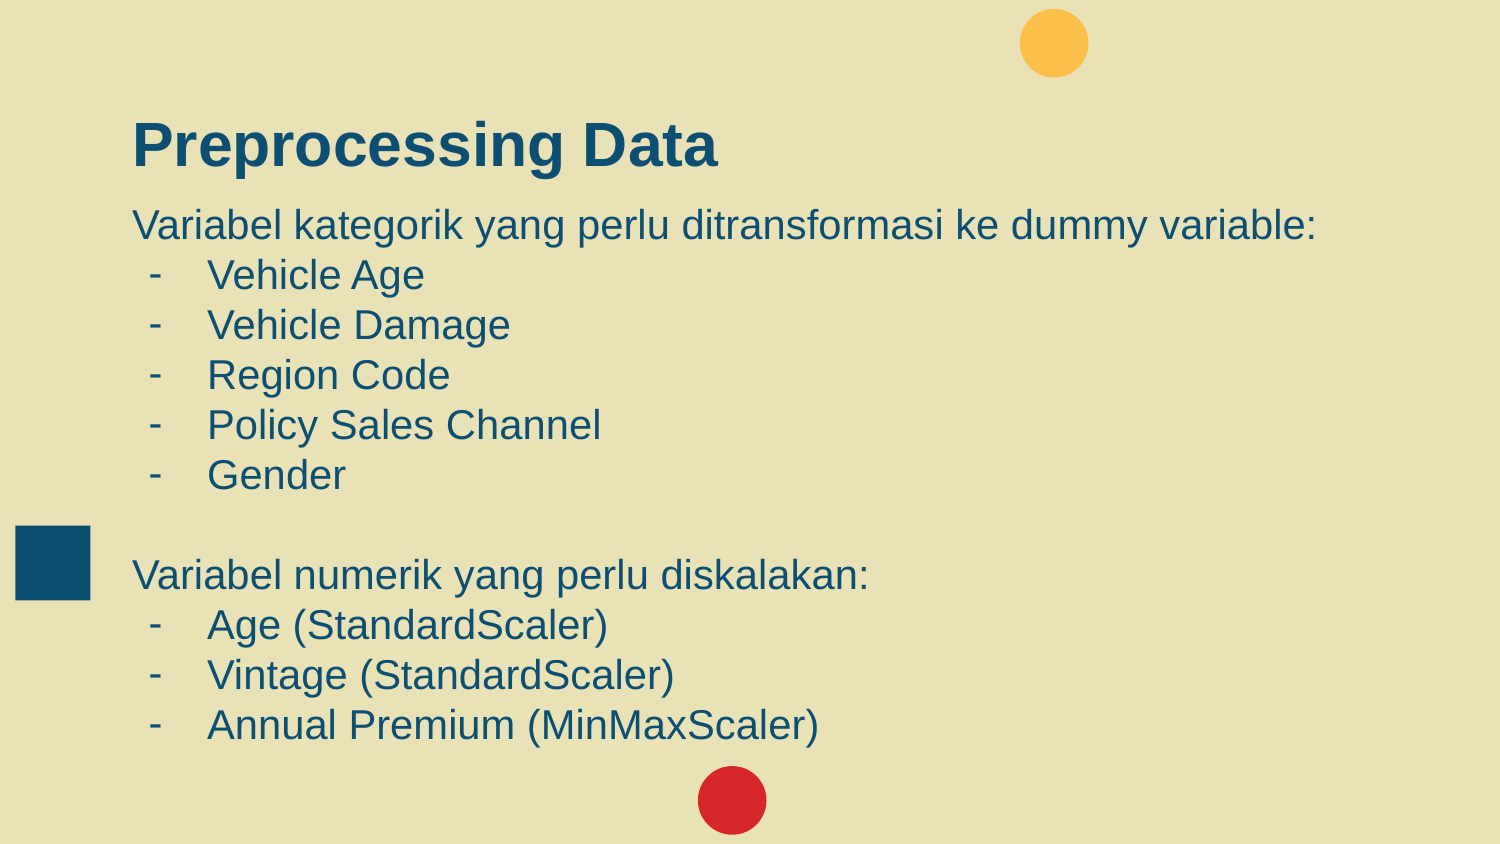

# Preprocessing Data
Variabel kategorik yang perlu ditransformasi ke dummy variable:
Vehicle Age
Vehicle Damage
Region Code
Policy Sales Channel
Gender

Variabel numerik yang perlu diskalakan:
Age (StandardScaler)
Vintage (StandardScaler)
Annual Premium (MinMaxScaler)